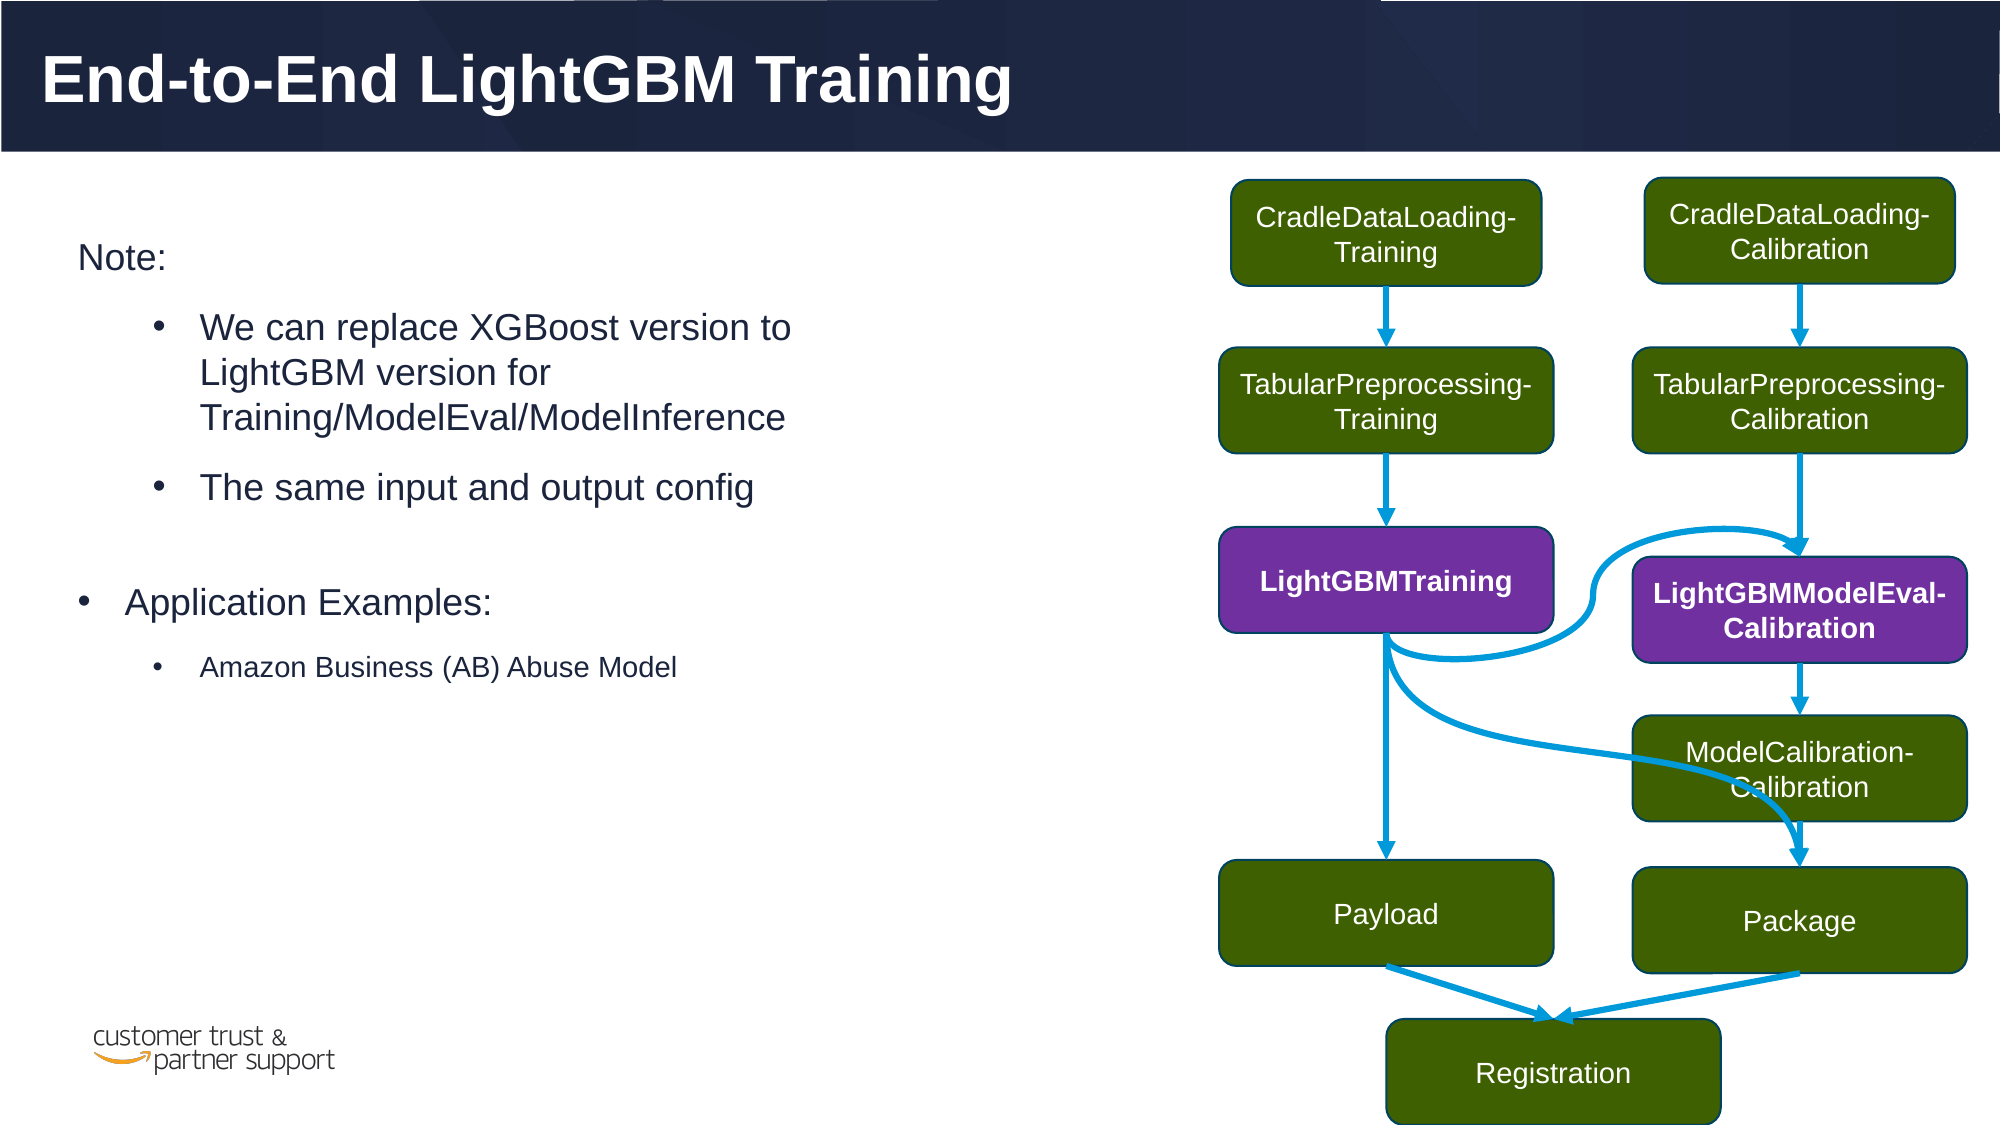

End-to-End LightGBM Training

CradleDataLoading-Calibration
CradleDataLoading-Training
Note:
We can replace XGBoost version to LightGBM version for Training/ModelEval/ModelInference
The same input and output config
Application Examples:
Amazon Business (AB) Abuse Model
TabularPreprocessing-Training
TabularPreprocessing-Calibration
LightGBMTraining
LightGBMModelEval-Calibration
ModelCalibration-Calibration
Payload
Package
Registration